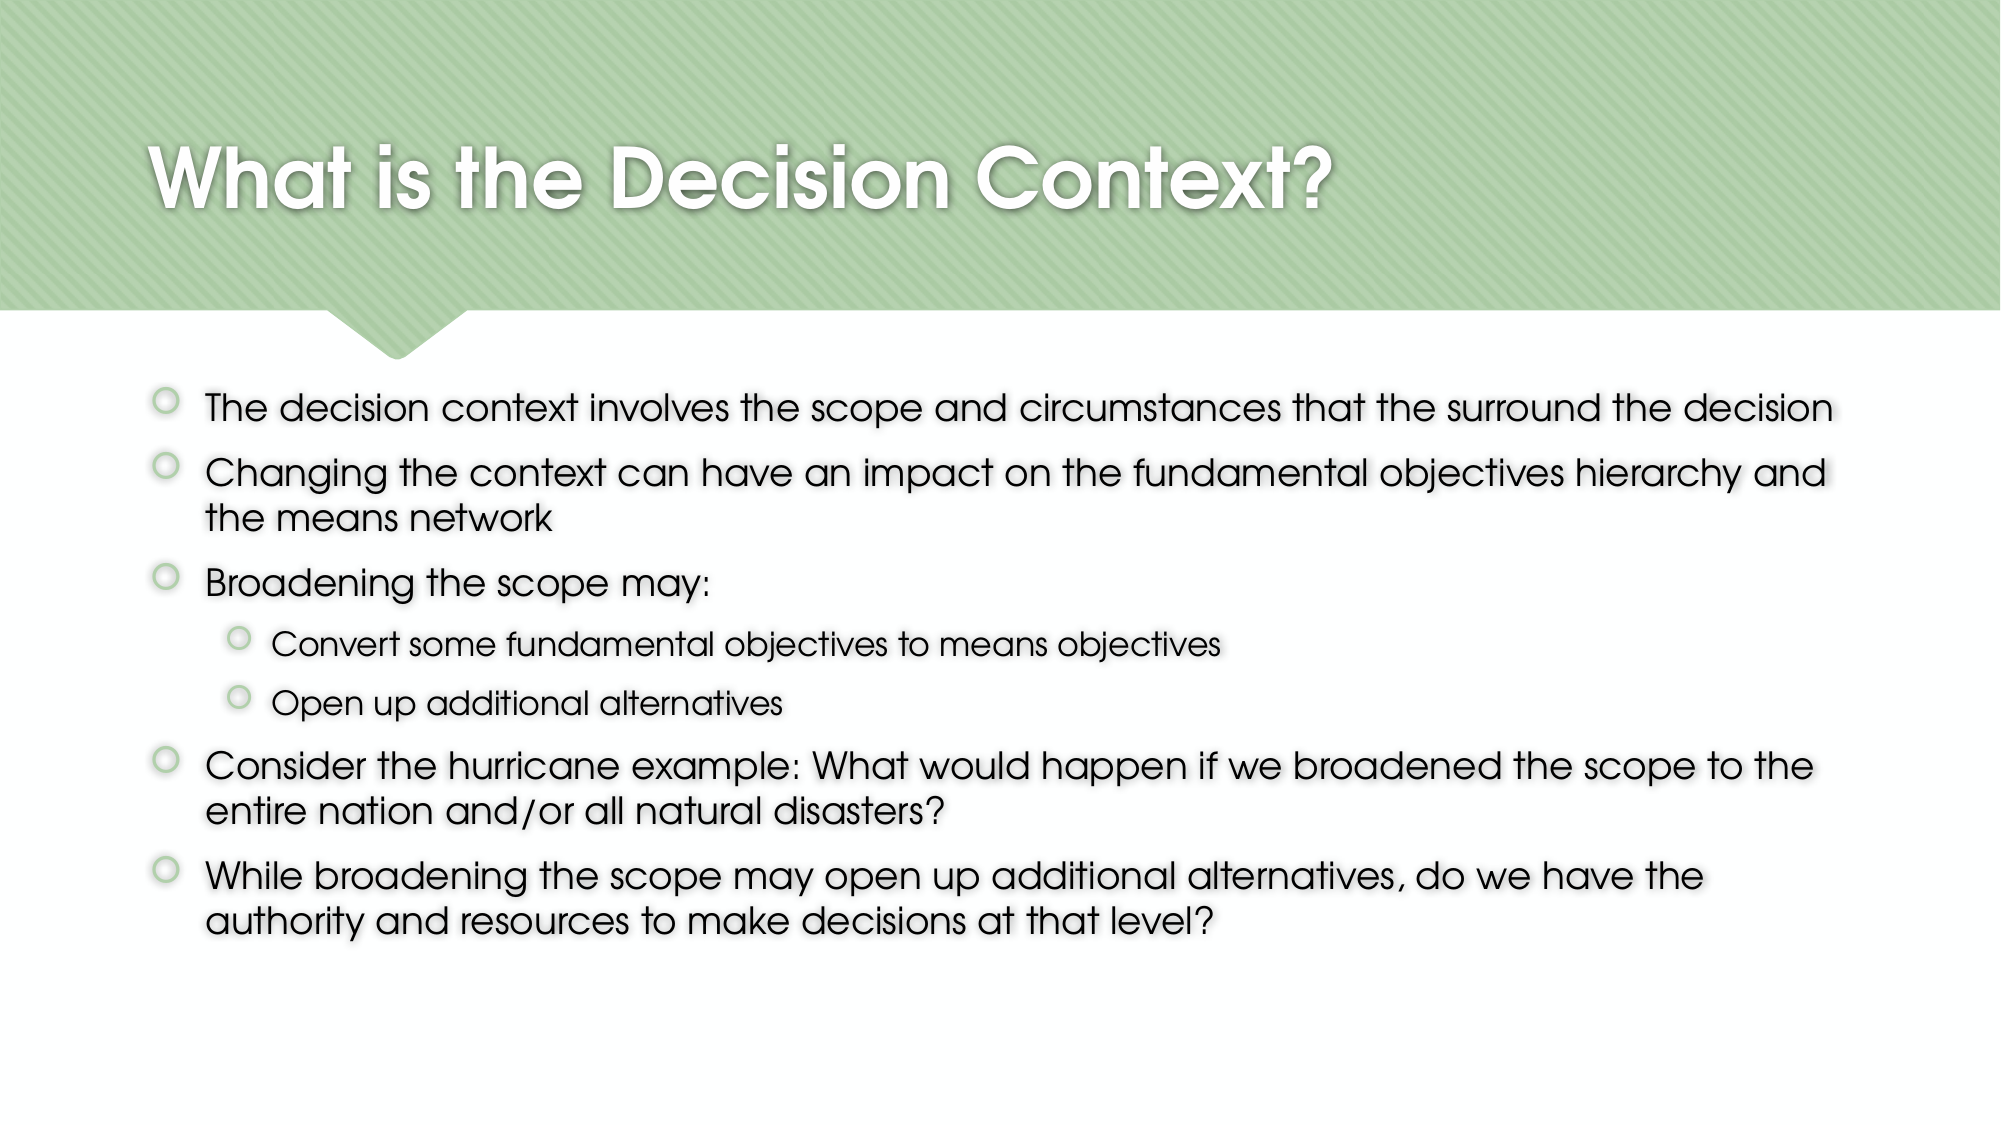

# What is the Decision Context?
The decision context involves the scope and circumstances that the surround the decision
Changing the context can have an impact on the fundamental objectives hierarchy and the means network
Broadening the scope may:
Convert some fundamental objectives to means objectives
Open up additional alternatives
Consider the hurricane example: What would happen if we broadened the scope to the entire nation and/or all natural disasters?
While broadening the scope may open up additional alternatives, do we have the authority and resources to make decisions at that level?